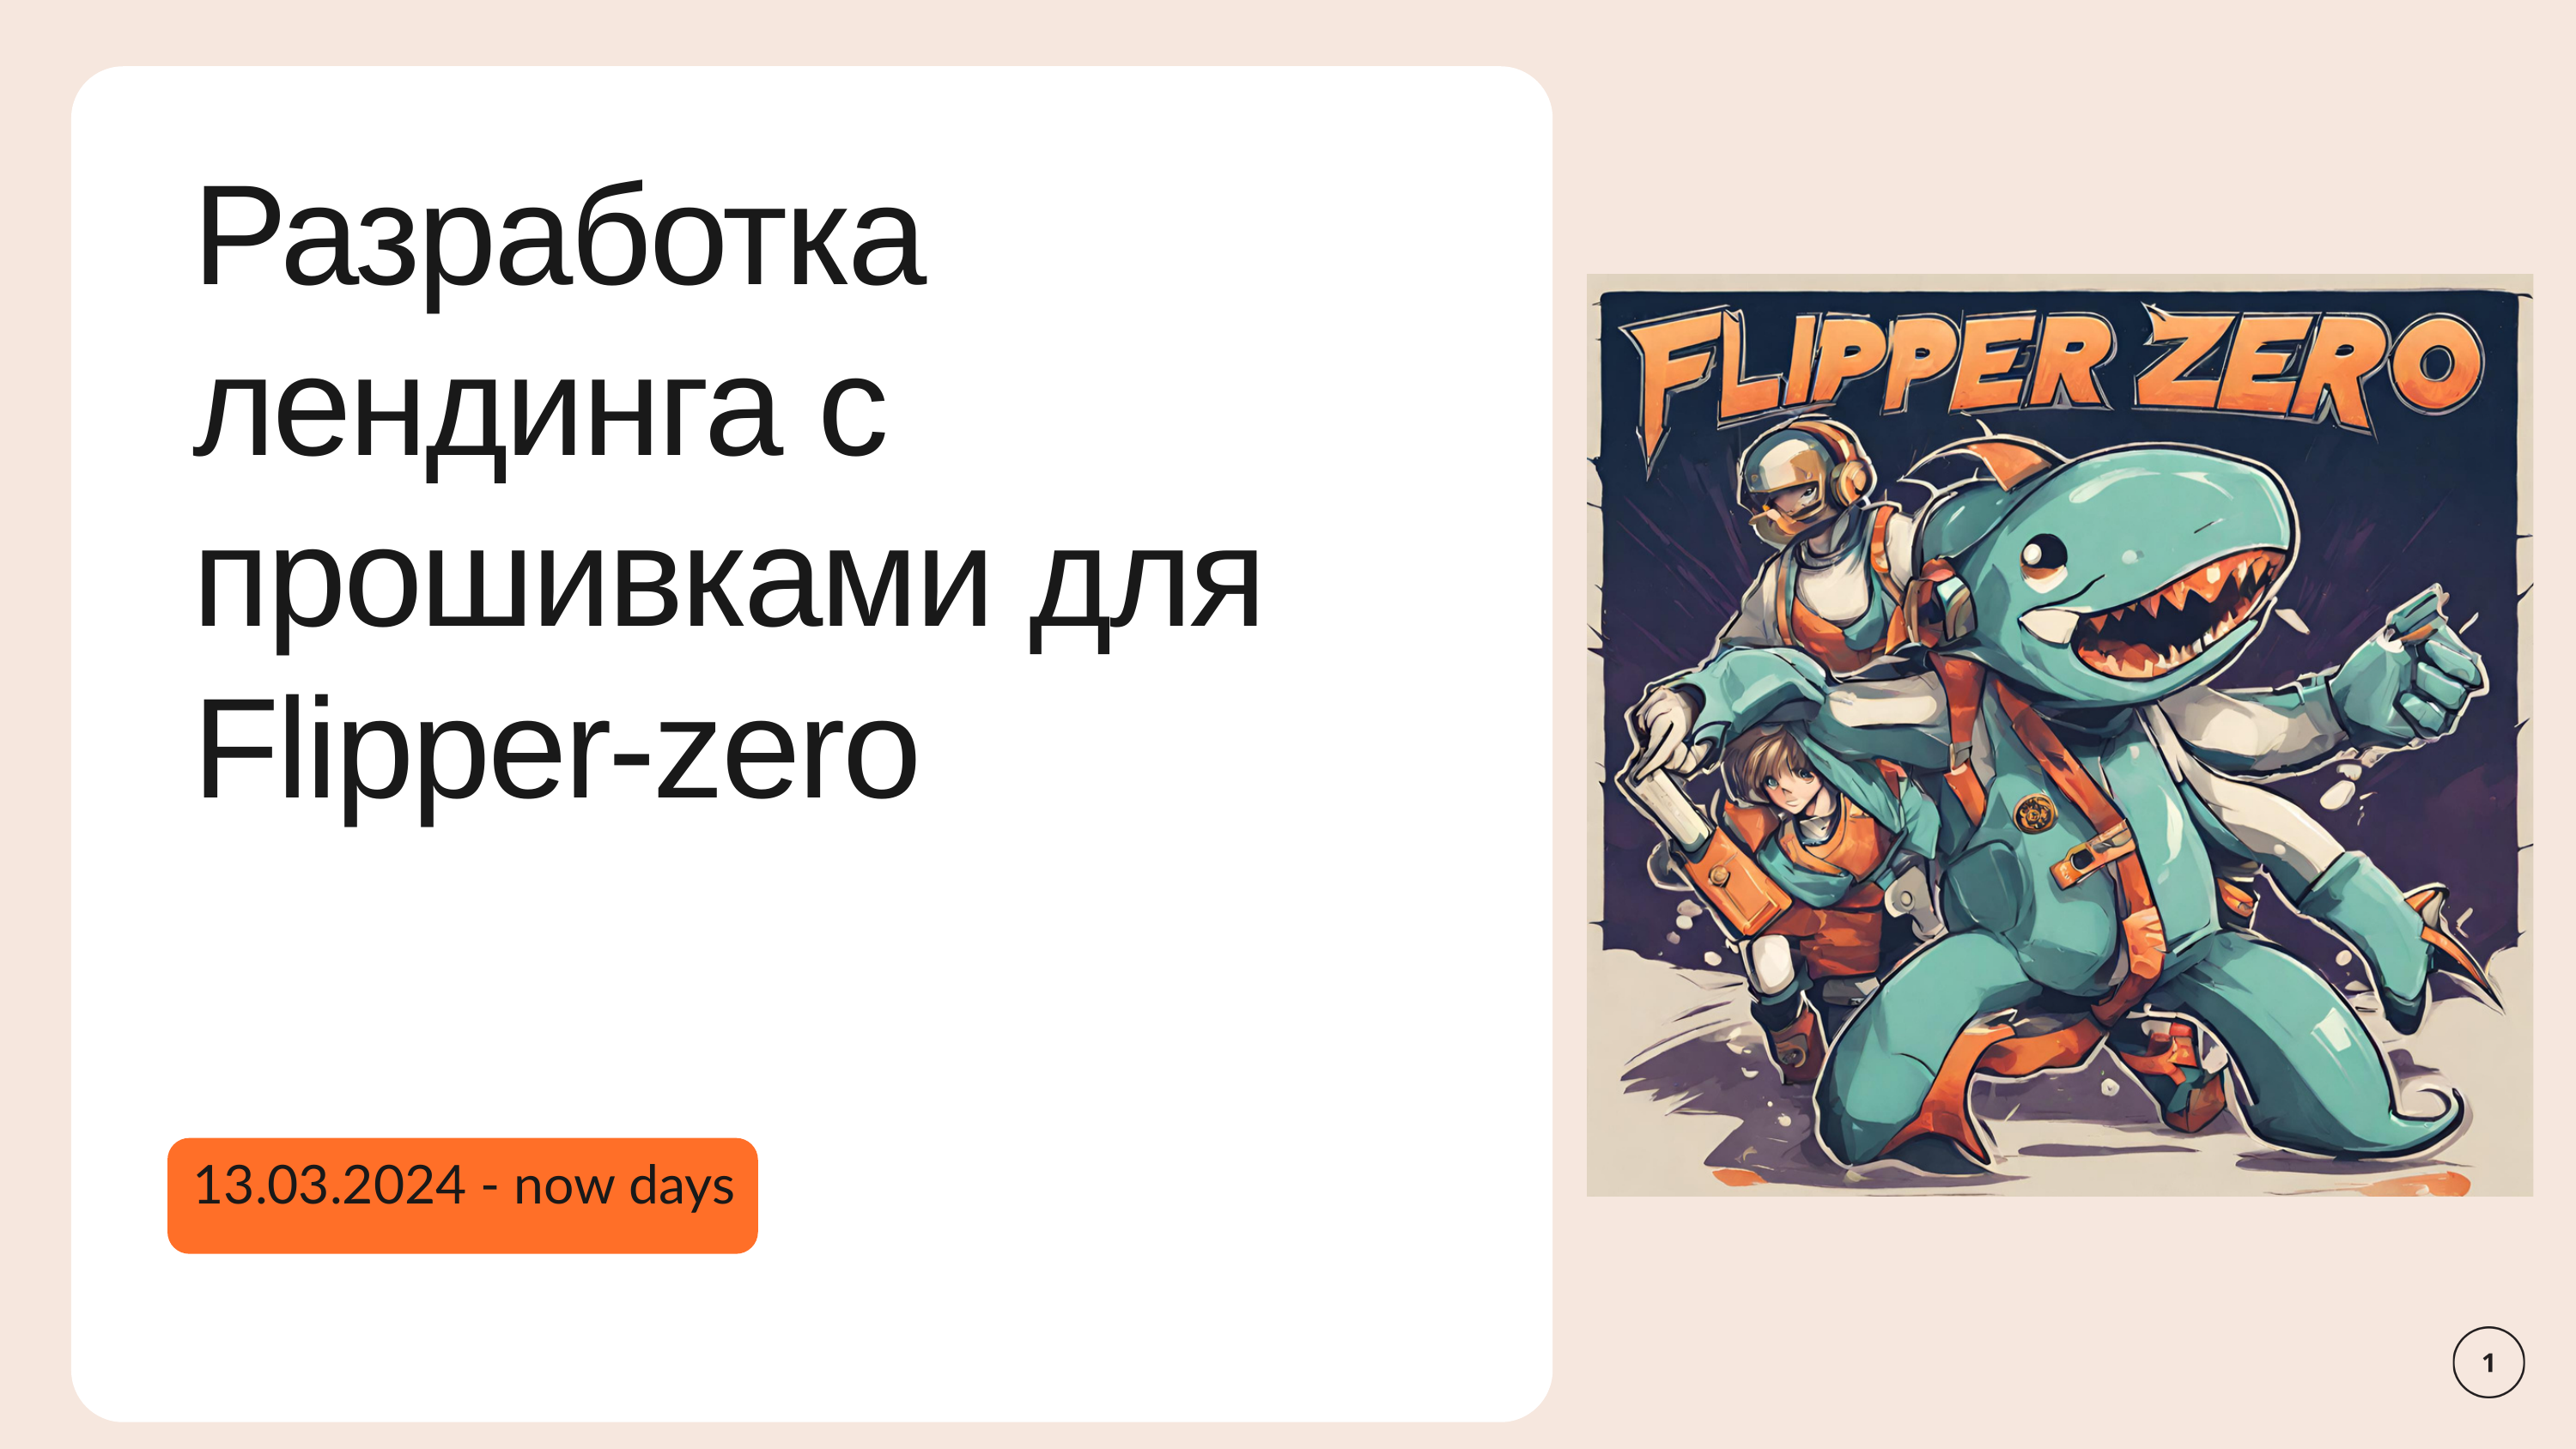

Разработка лендинга с  прошивками для
Flipper-zero
13.03.2024 - now days